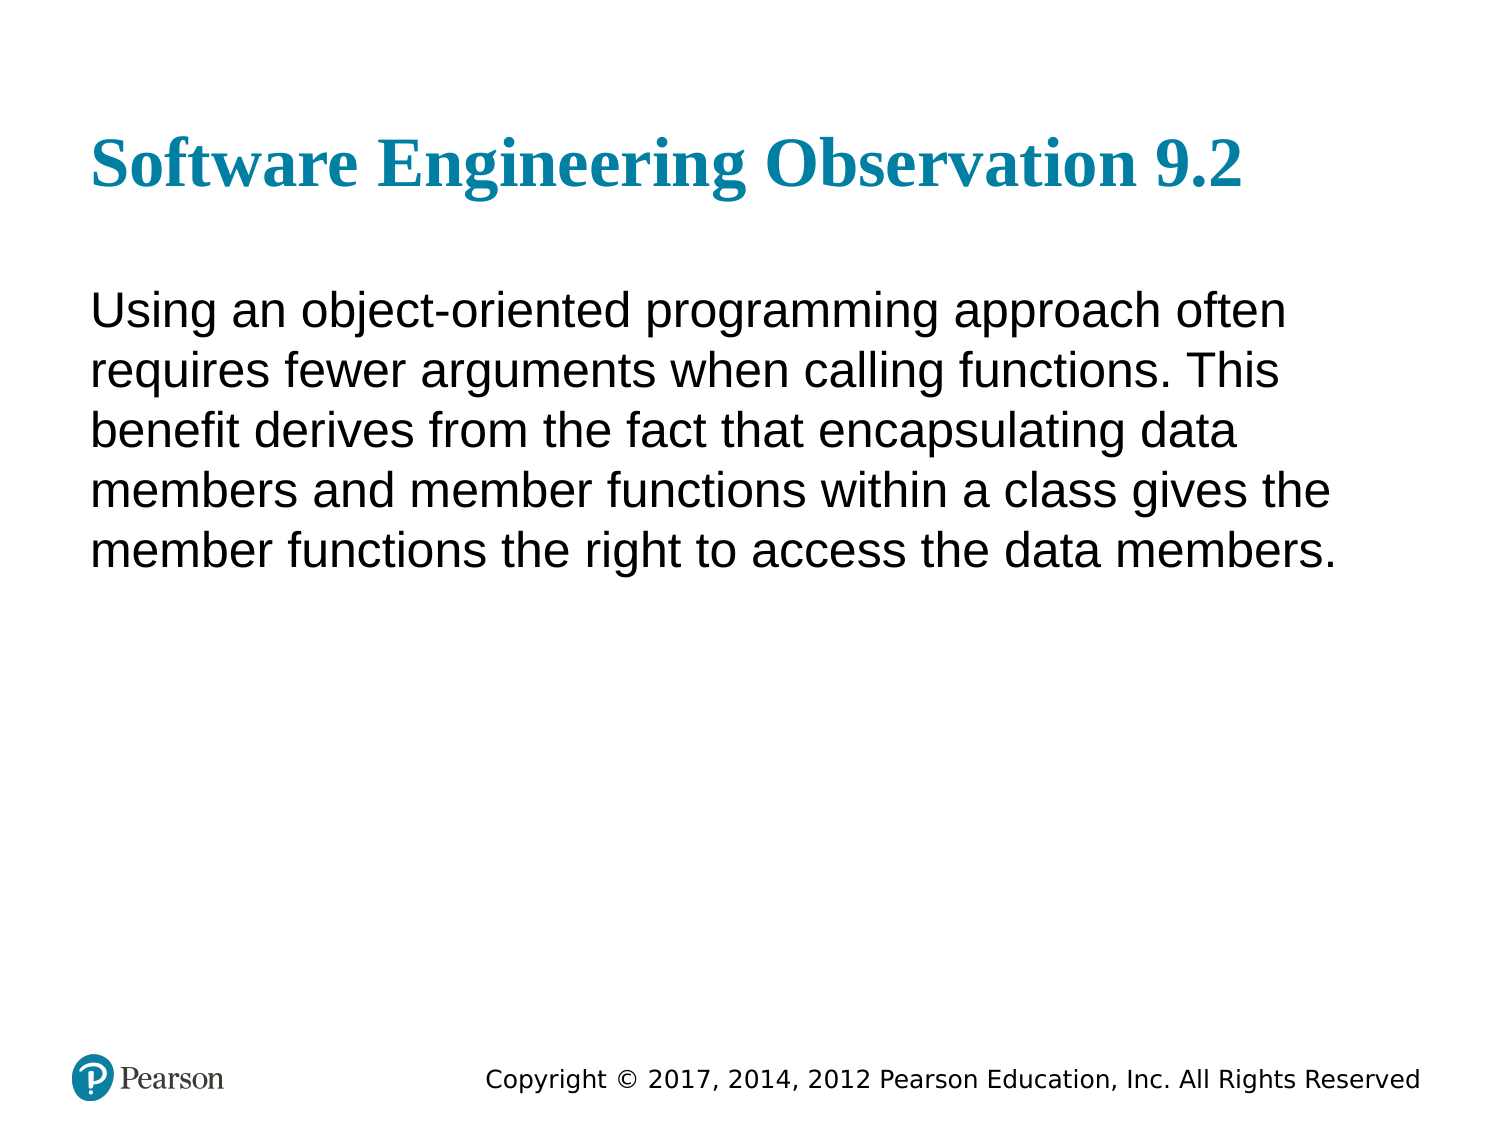

# Software Engineering Observation 9.2
Using an object-oriented programming approach often requires fewer arguments when calling functions. This benefit derives from the fact that encapsulating data members and member functions within a class gives the member functions the right to access the data members.